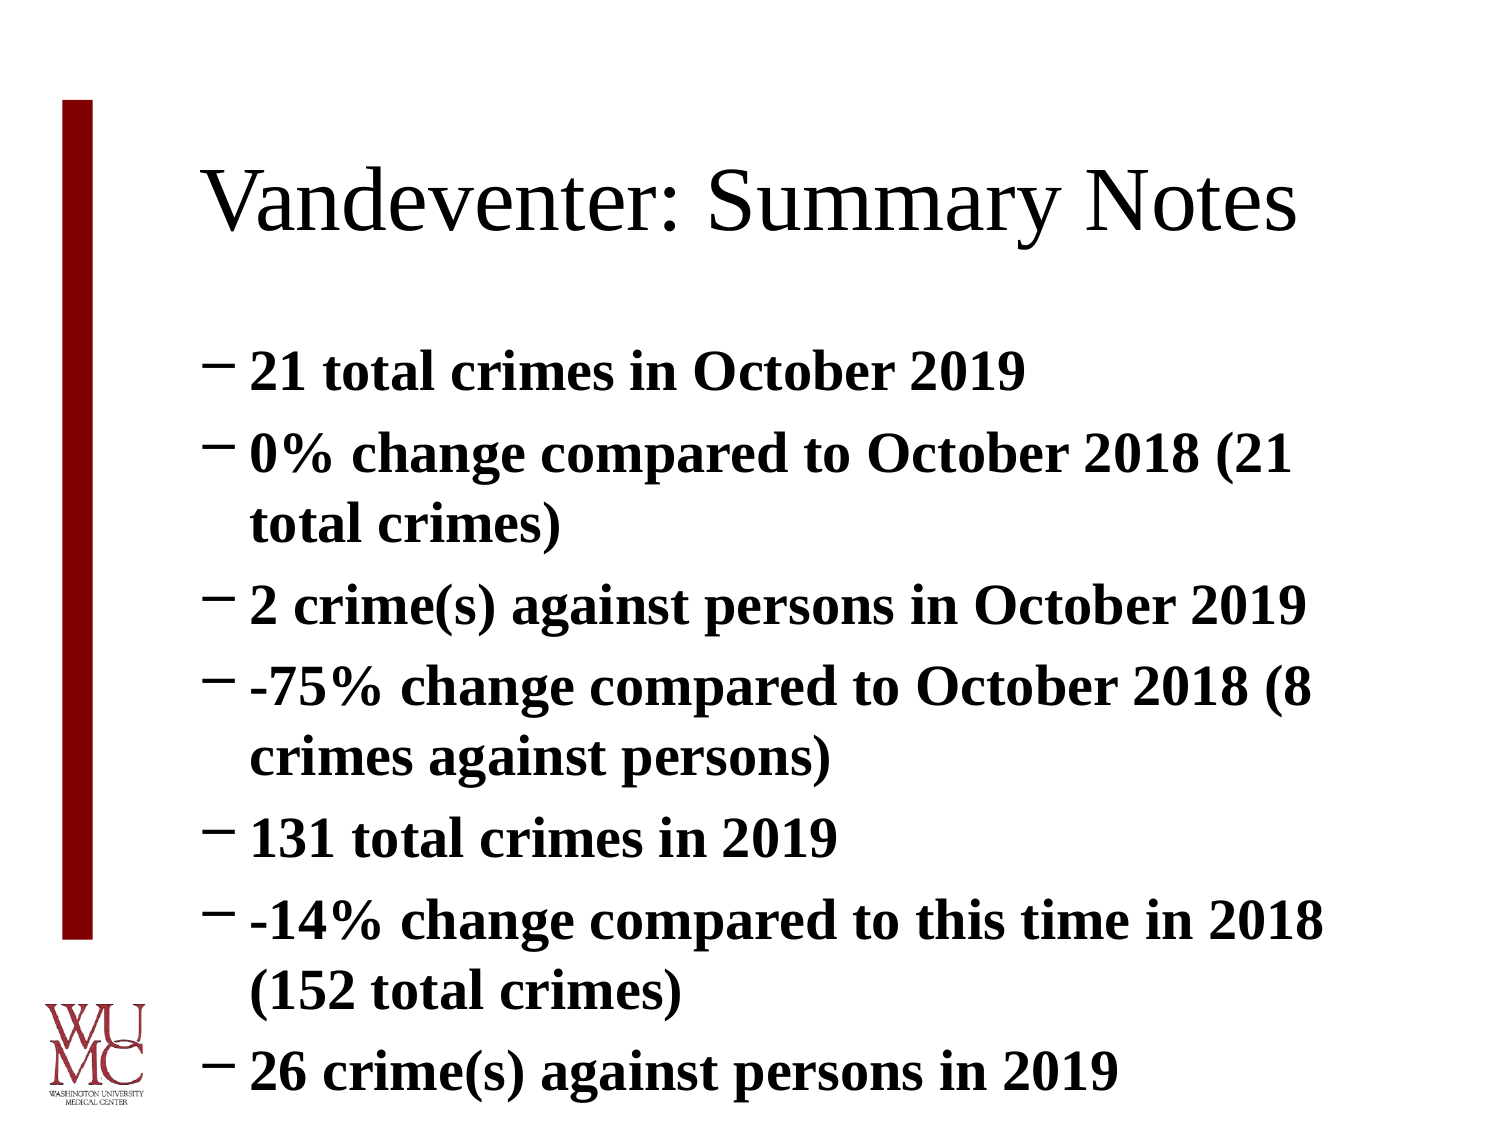

# Vandeventer: Summary Notes
21 total crimes in October 2019
0% change compared to October 2018 (21 total crimes)
2 crime(s) against persons in October 2019
-75% change compared to October 2018 (8 crimes against persons)
131 total crimes in 2019
-14% change compared to this time in 2018 (152 total crimes)
26 crime(s) against persons in 2019
-26% change compared to this time in 2018 (2018 crimes against persons)